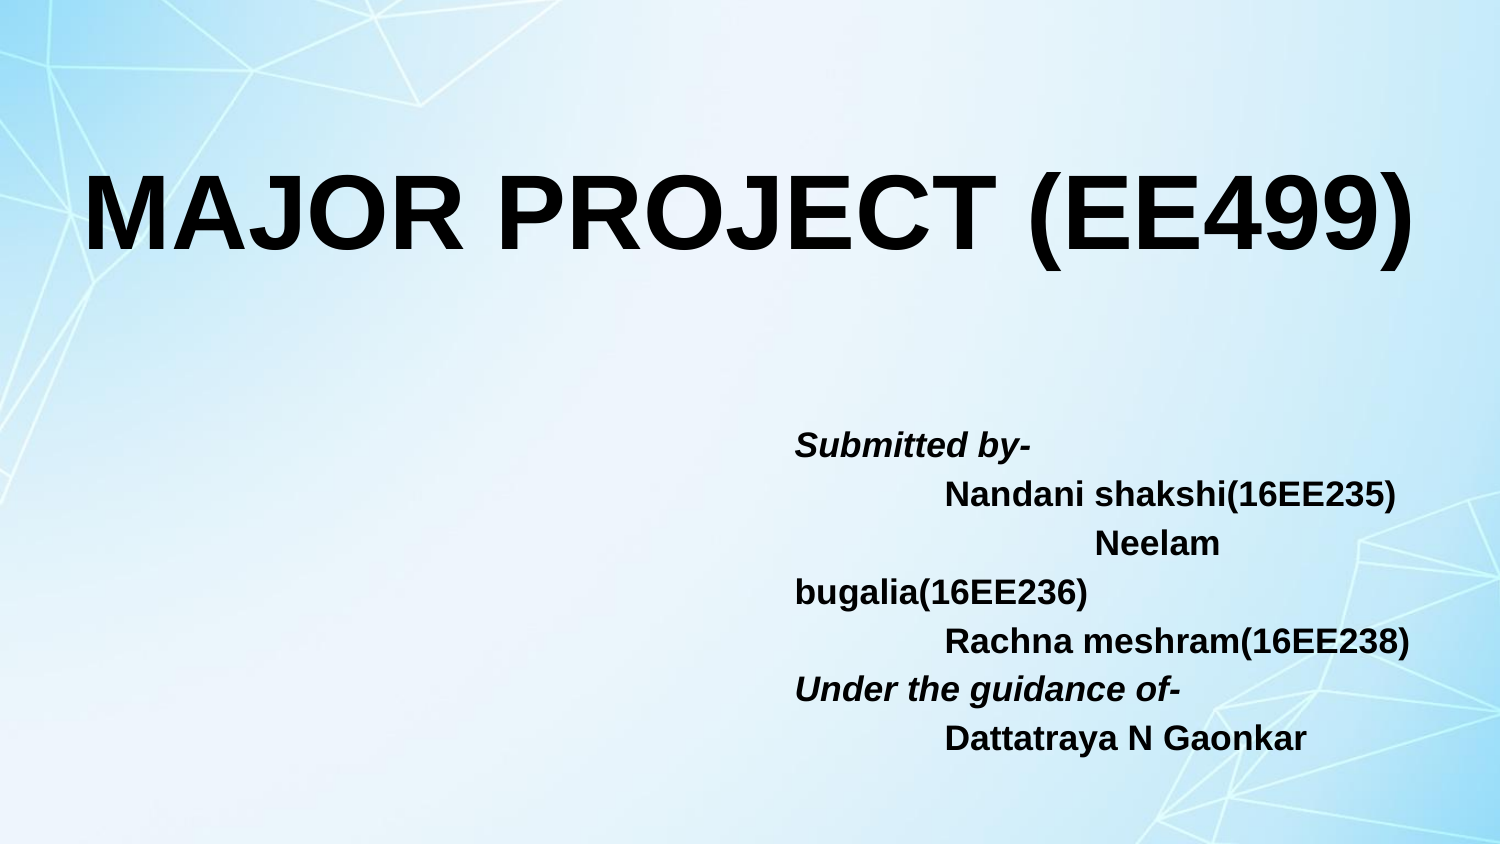

# MAJOR PROJECT (EE499)

Submitted by-
          	Nandani shakshi(16EE235)
		Neelam bugalia(16EE236)
          	Rachna meshram(16EE238)
Under the guidance of-
          	Dattatraya N Gaonkar